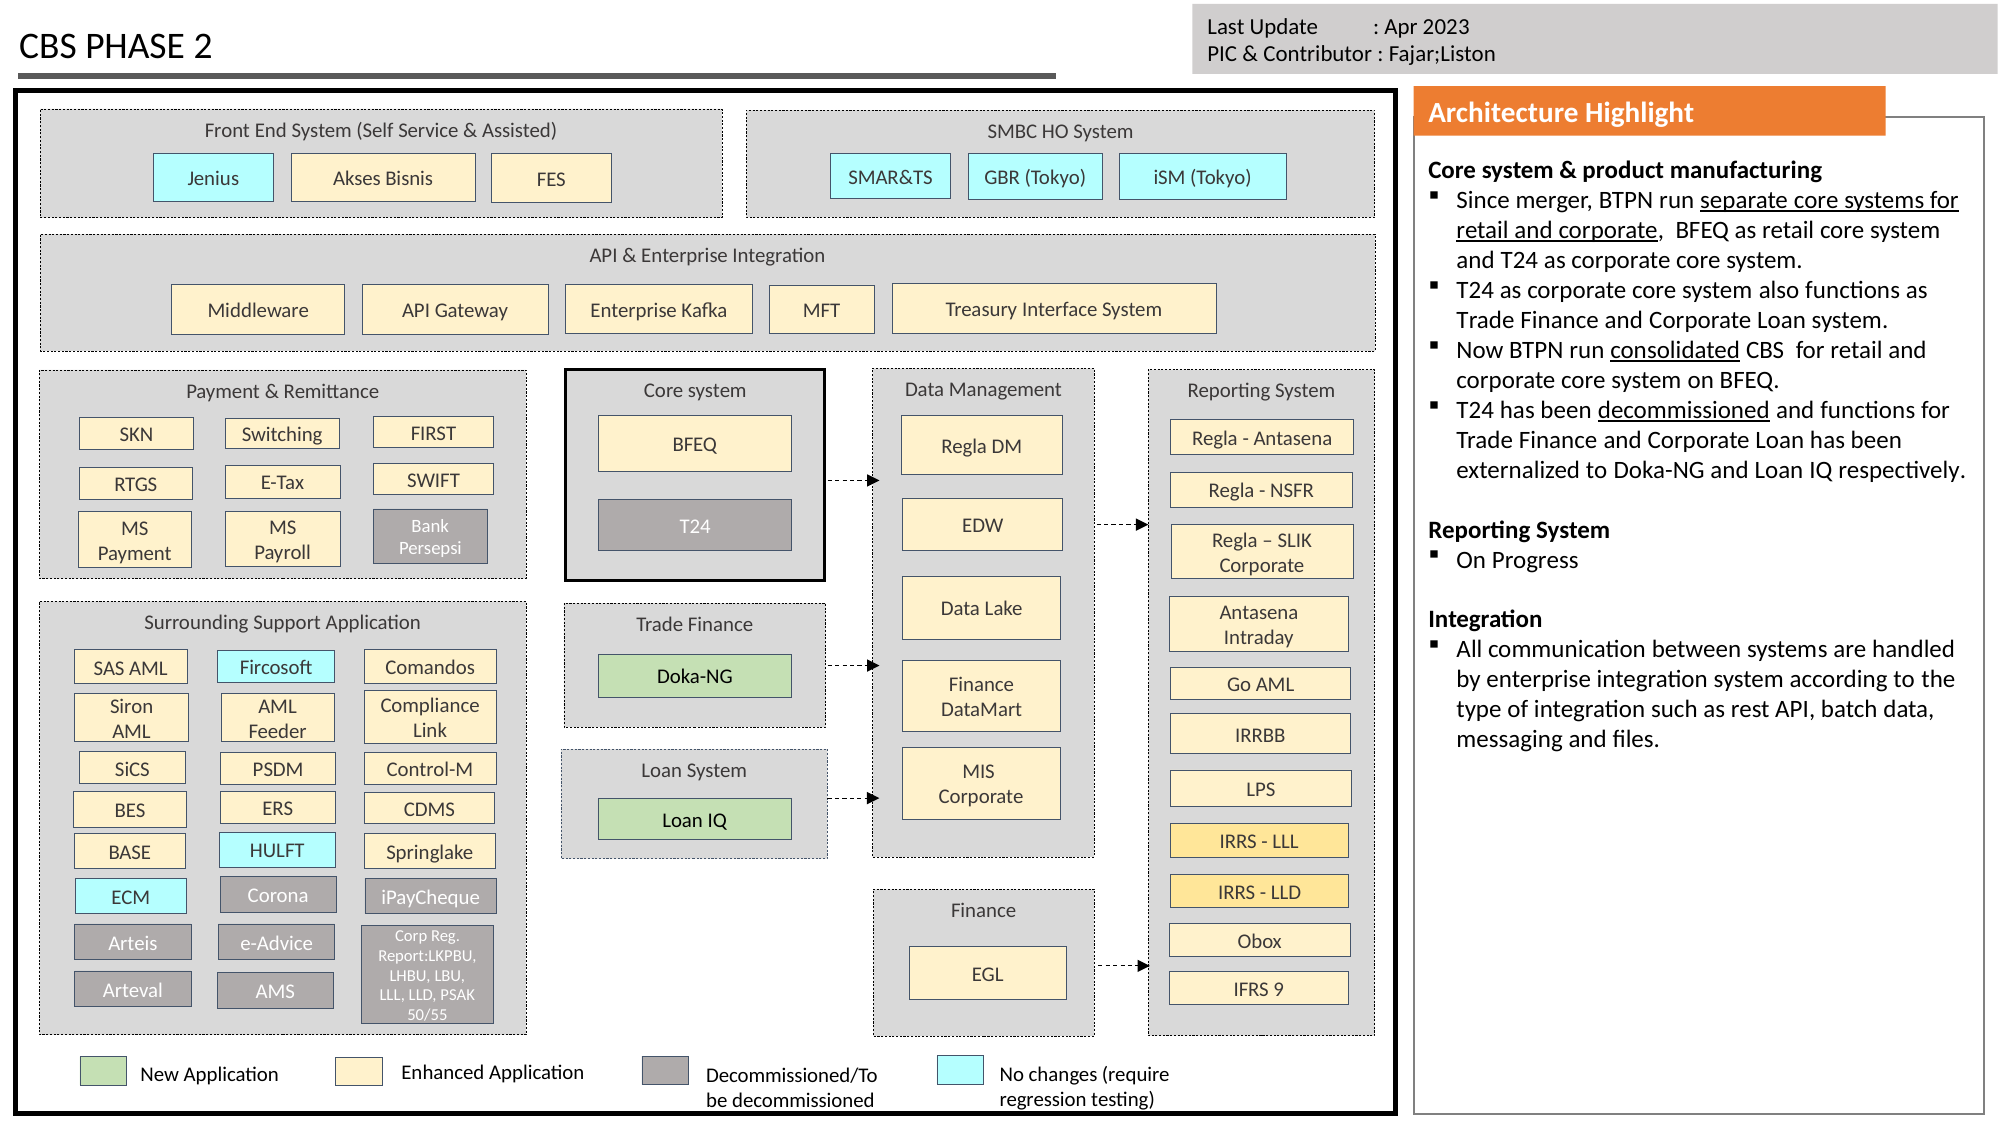

Last Update 	   : Apr 2023
PIC & Contributor : Fajar;Liston
CBS PHASE 2
Architecture Highlight

Front End System (Self Service & Assisted)
SMBC HO System

Core system & product manufacturing
Since merger, BTPN run separate core systems for retail and corporate,  BFEQ as retail core system and T24 as corporate core system.
T24 as corporate core system also functions as Trade Finance and Corporate Loan system.
Now BTPN run consolidated CBS  for retail and corporate core system on BFEQ.
T24 has been decommissioned and functions for  Trade Finance and Corporate Loan has been externalized to Doka-NG and Loan IQ respectively.

Reporting System
On Progress

Integration
All communication between systems are handled by enterprise integration system according to the type of integration such as rest API, batch data, messaging and files.
Jenius
Akses Bisnis
GBR (Tokyo)
SMAR&TS
iSM (Tokyo)
FES
API & Enterprise Integration
Treasury Interface System
Middleware
API Gateway
Enterprise Kafka
MFT
Data Management
Reporting System
Core system
Payment & Remittance
BFEQ
Regla DM
FIRST
SKN
Switching
Regla - Antasena
SWIFT
E-Tax
RTGS
Regla - NSFR
EDW
T24
Bank Persepsi
MS Payroll
MS Payment
Regla – SLIK Corporate
Data Lake
Antasena Intraday
Surrounding Support Application
Trade Finance
Comandos
SAS AML
Fircosoft
Doka-NG
Finance DataMart
Go AML
Compliance Link
Siron AML
AML Feeder
IRRBB
MIS
Corporate
Loan System
SiCS
Control-M
PSDM
LPS
ERS
BES
CDMS
Loan IQ
IRRS - LLL
HULFT
BASE
Springlake
IRRS - LLD
Corona
ECM
iPayCheque
Finance
Obox
Arteis
e-Advice
Corp Reg. Report:LKPBU, LHBU, LBU, LLL, LLD, PSAK 50/55
EGL
Arteval
IFRS 9
AMS
Enhanced Application
New Application
No changes (require regression testing)
Decommissioned/To be decommissioned